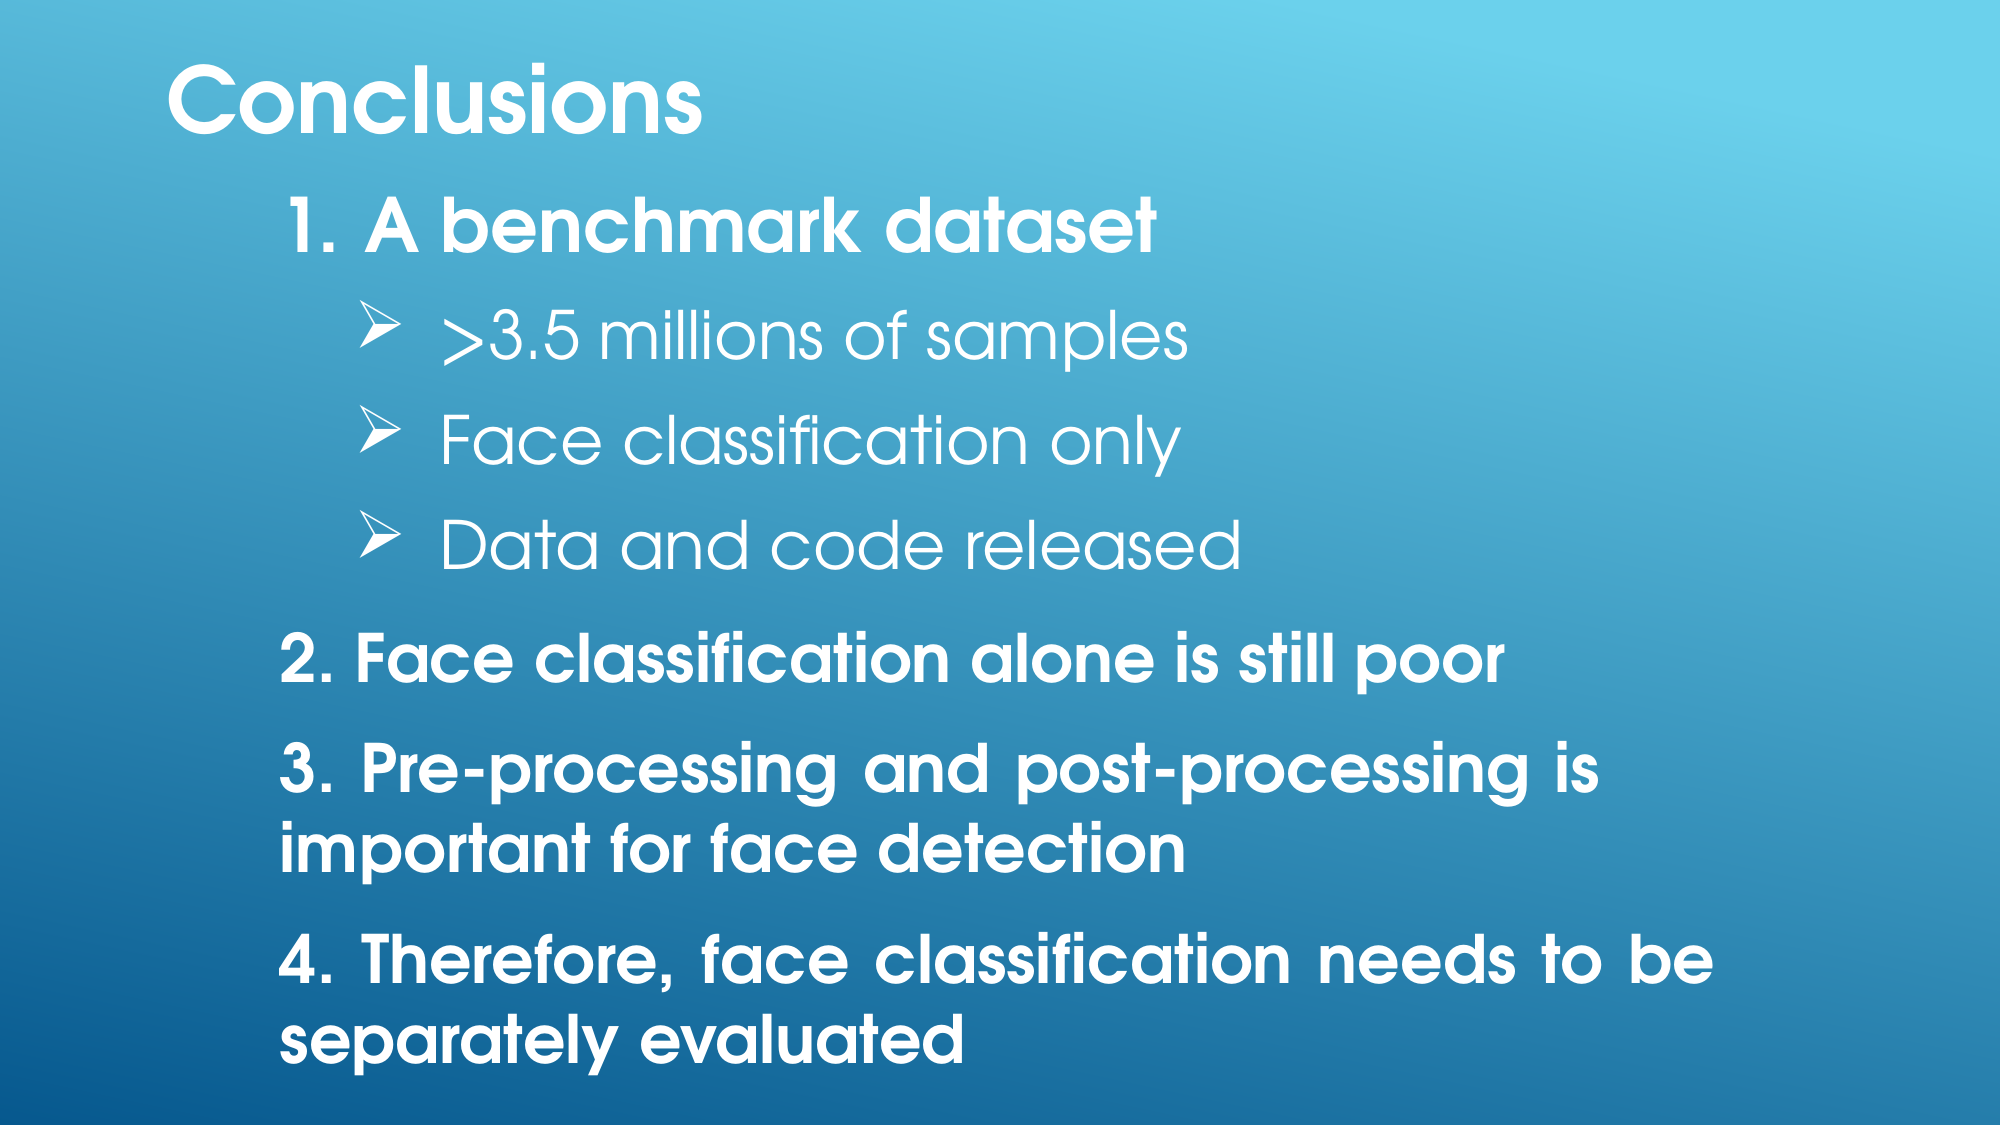

Conclusions
A benchmark dataset
>3.5 millions of samples
Face classiﬁcation only
Data and code released
2. Face classiﬁcation alone is still poor
3. Pre-processing and post-processing is important for face detection
4. Therefore, face classiﬁcation needs to be separately evaluated